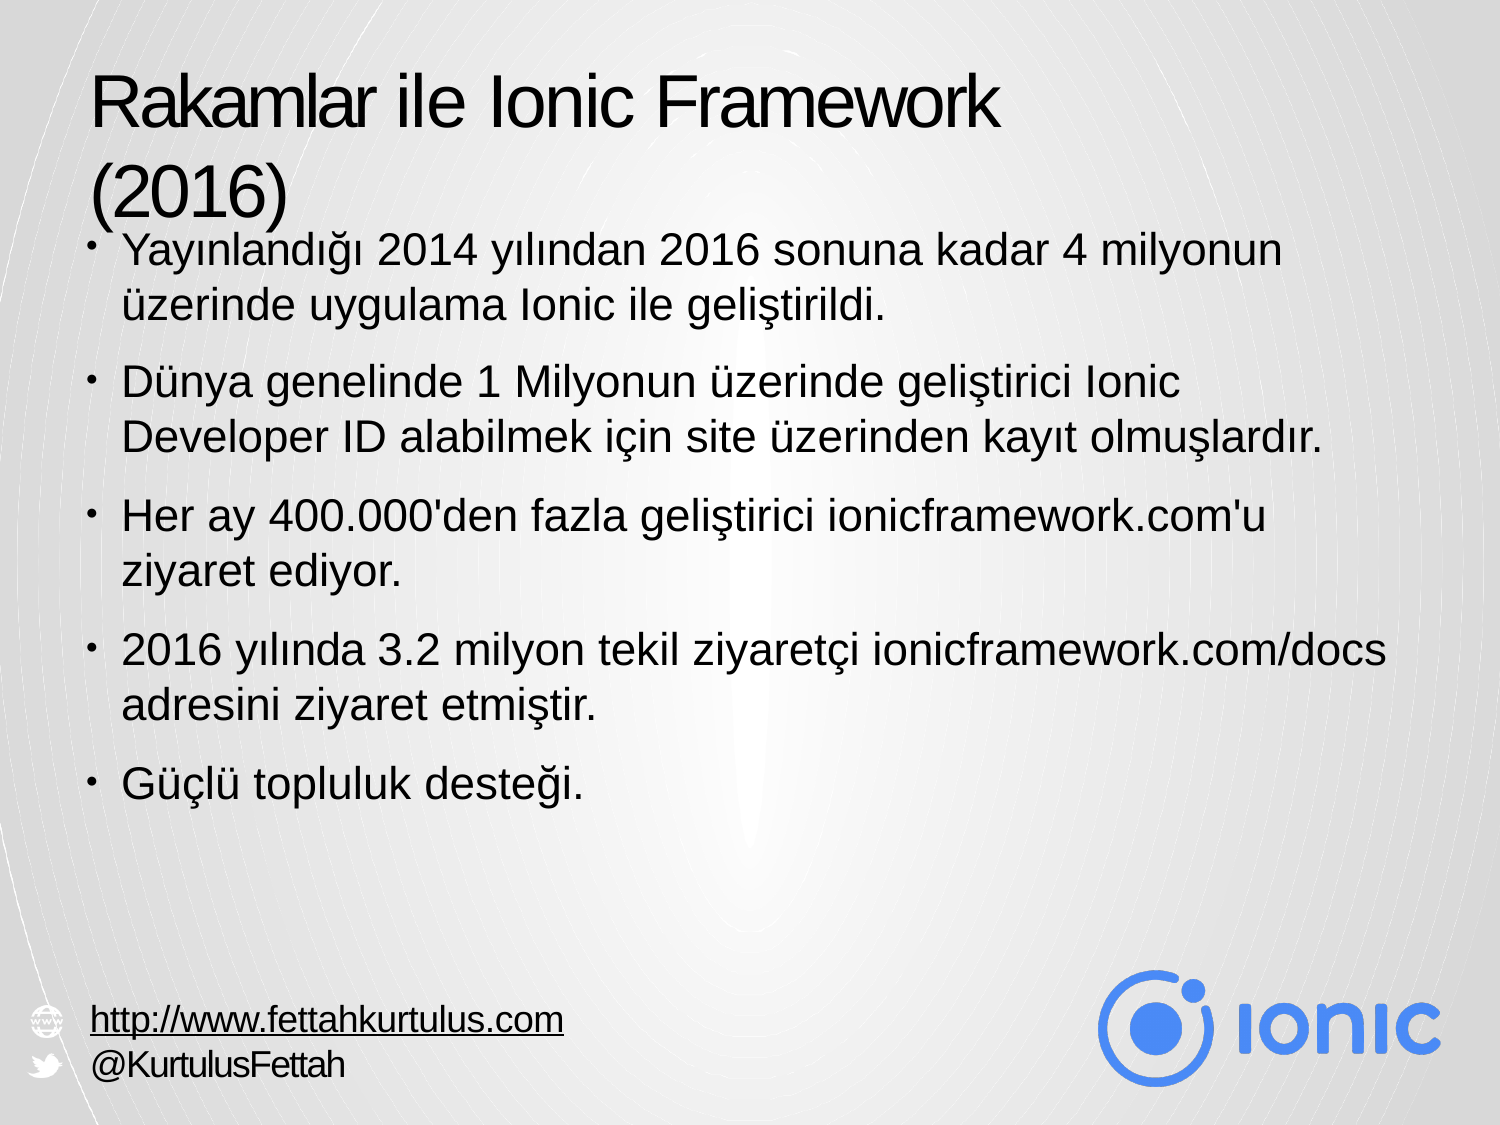

# Rakamlar ile Ionic Framework (2016)
Yayınlandığı 2014 yılından 2016 sonuna kadar 4 milyonun  üzerinde uygulama Ionic ile geliştirildi.
Dünya genelinde 1 Milyonun üzerinde geliştirici Ionic  Developer ID alabilmek için site üzerinden kayıt olmuşlardır.
Her ay 400.000'den fazla geliştirici ionicframework.com'u  ziyaret ediyor.
2016 yılında 3.2 milyon tekil ziyaretçi ionicframework.com/docs  adresini ziyaret etmiştir.
Güçlü topluluk desteği.
●
●
●
●
●

http://www.fettahkurtulus.com
@KurtulusFettah